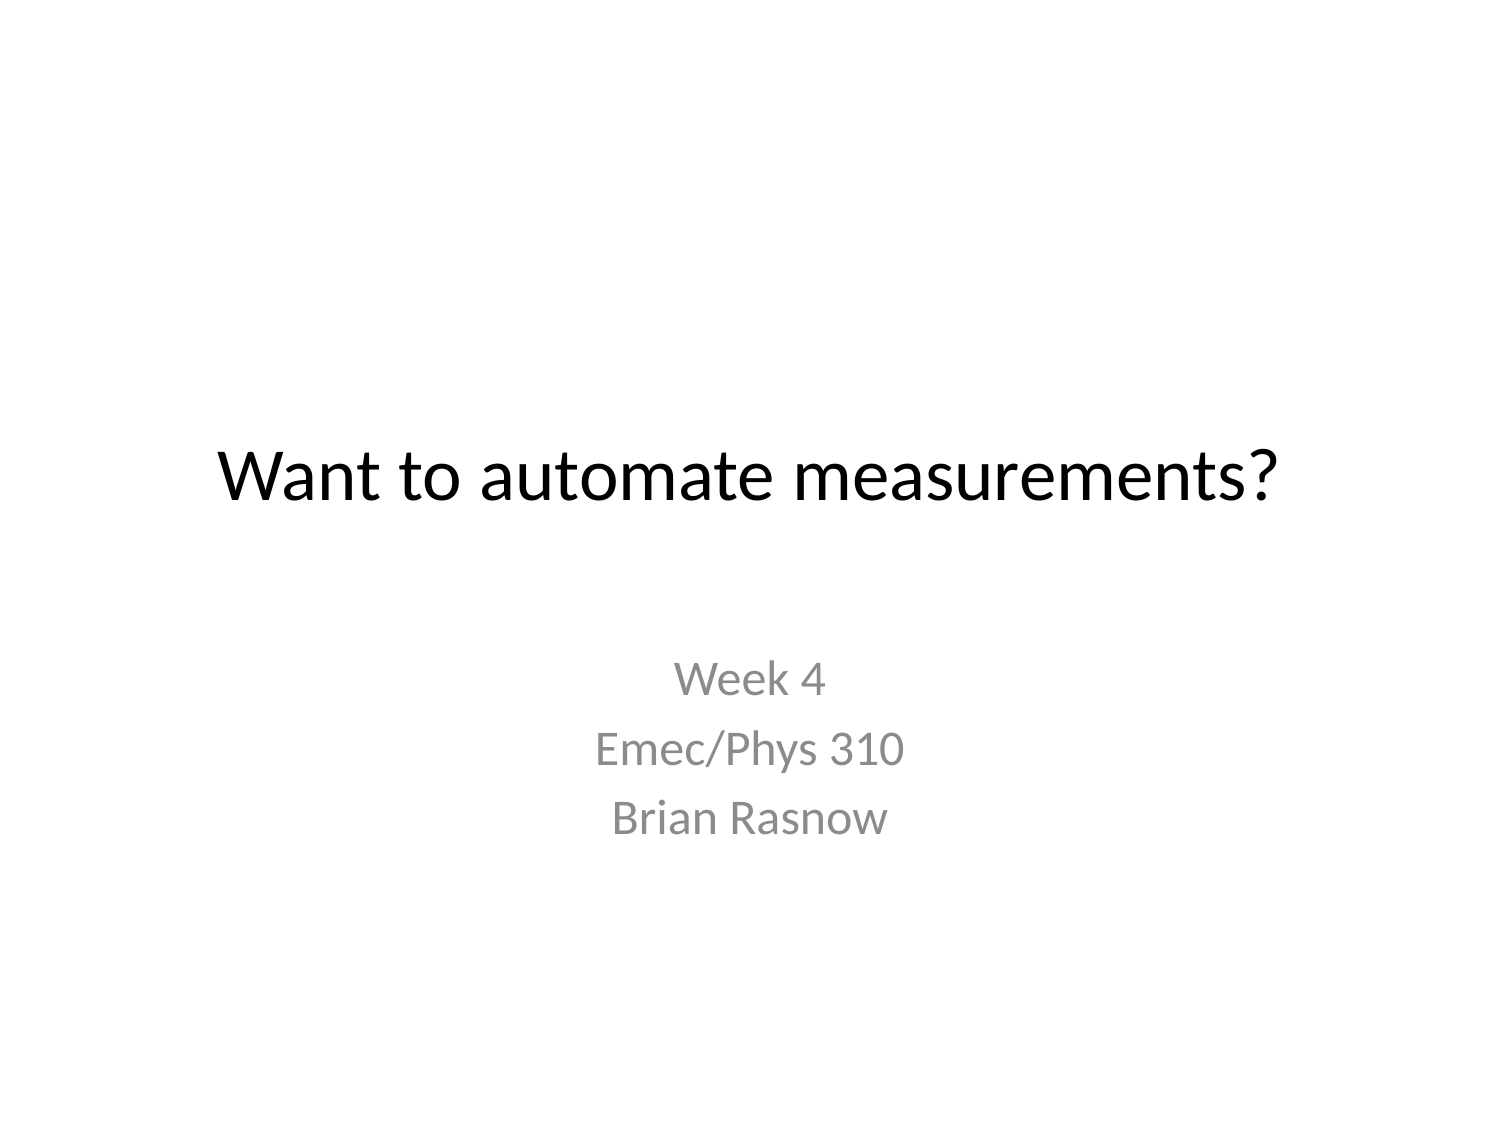

# Want to automate measurements?
Week 4
Emec/Phys 310
Brian Rasnow